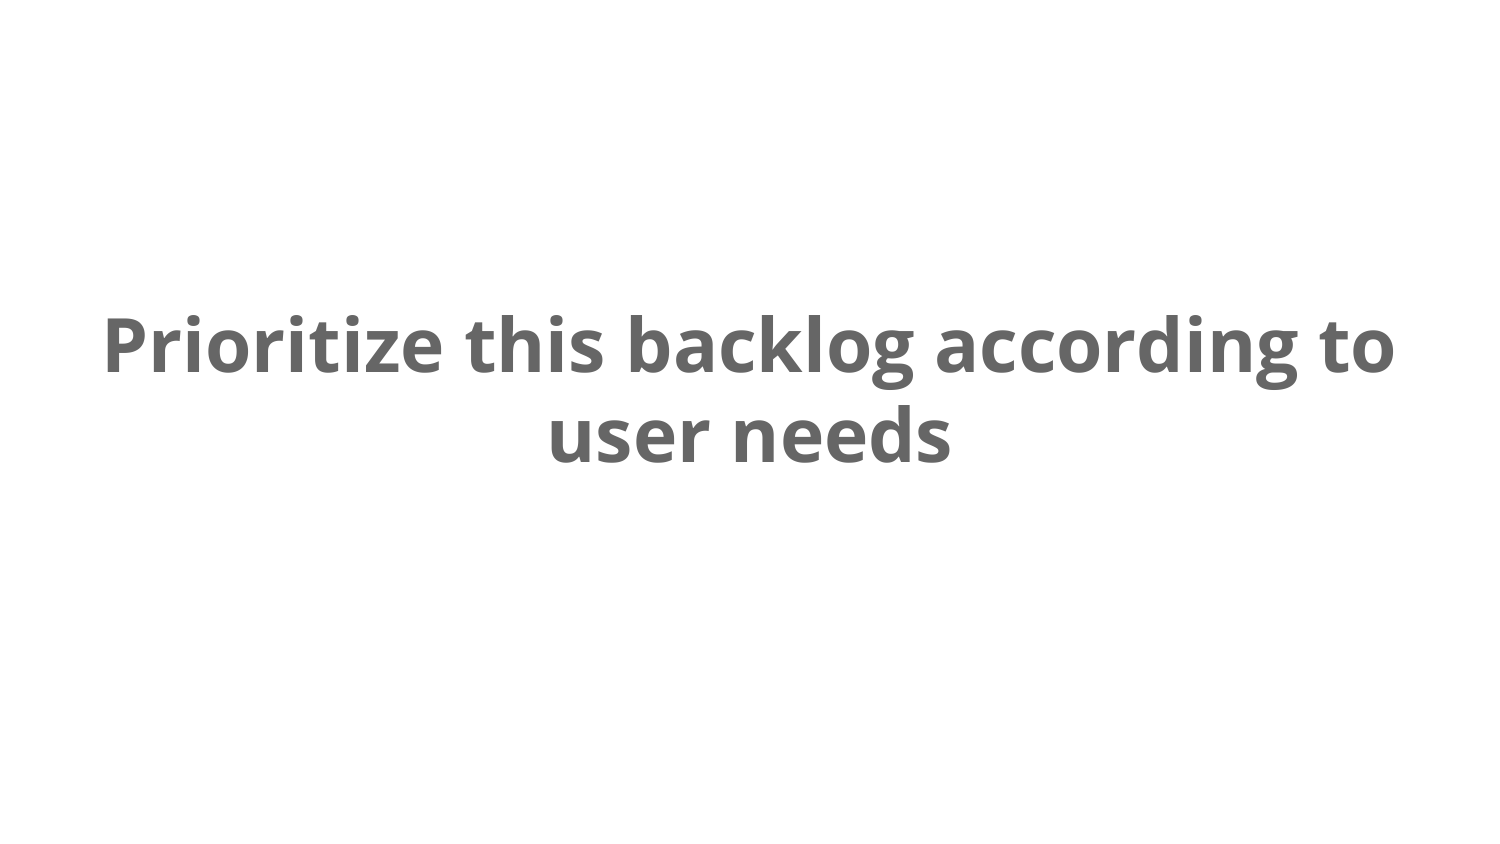

# Prioritize this backlog according to user needs